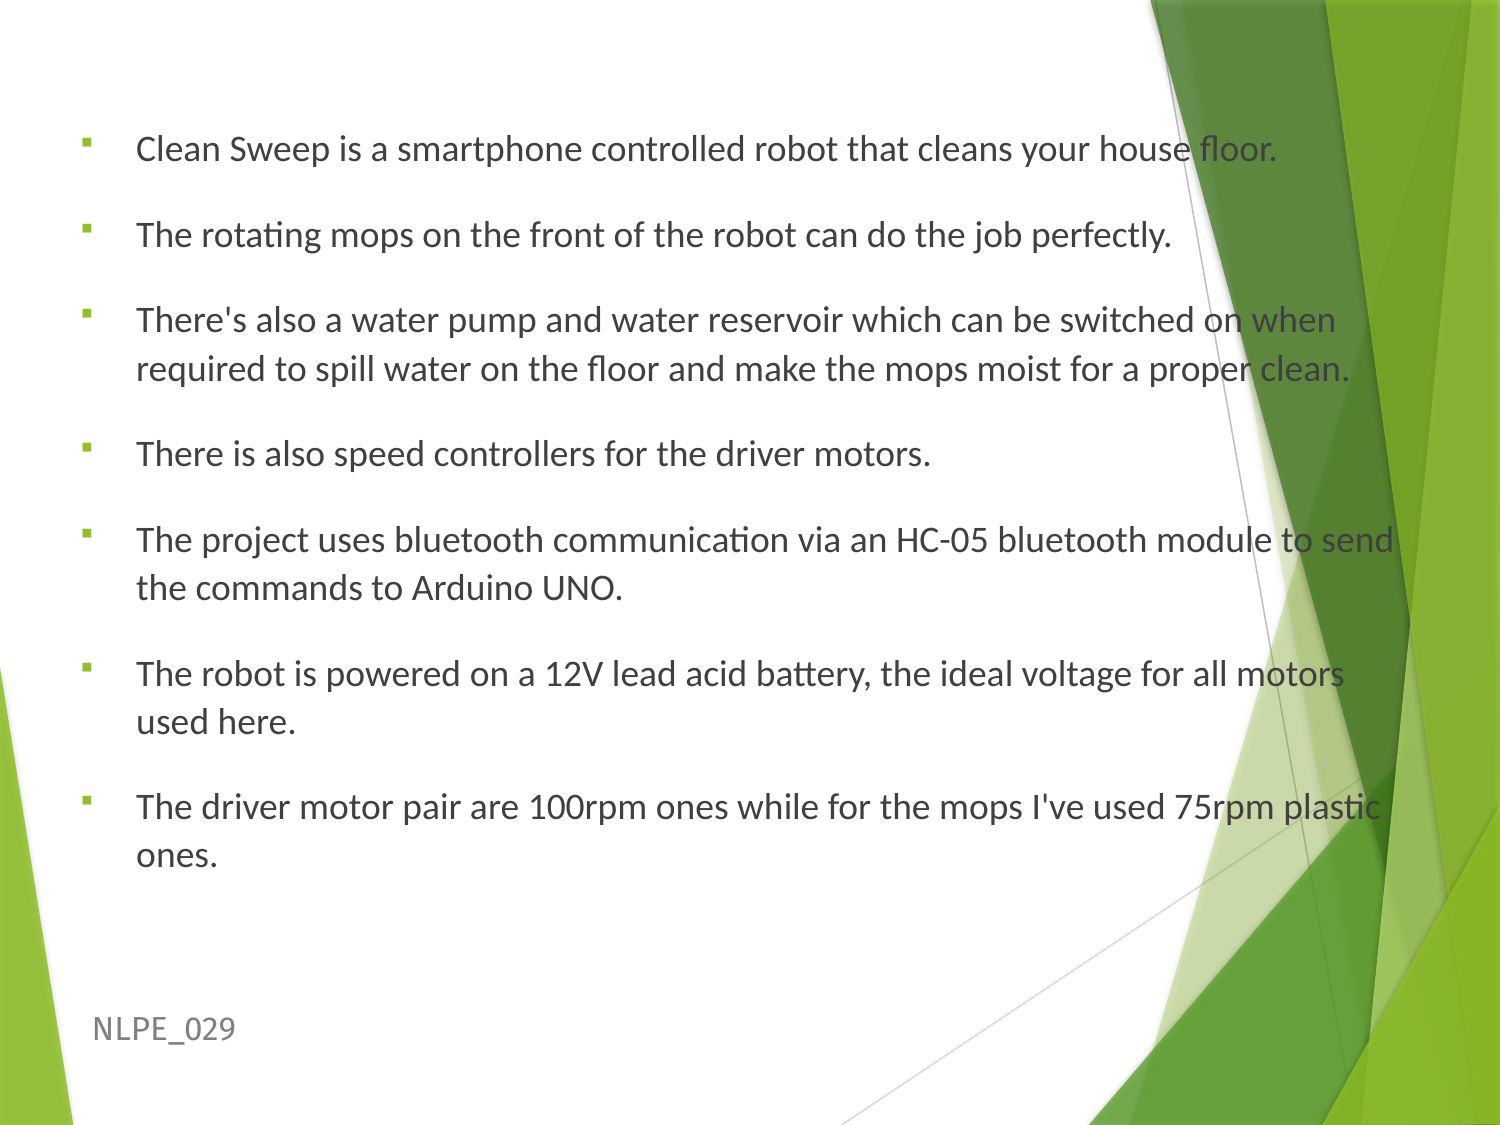

Clean Sweep is a smartphone controlled robot that cleans your house floor.
The rotating mops on the front of the robot can do the job perfectly.
There's also a water pump and water reservoir which can be switched on when required to spill water on the floor and make the mops moist for a proper clean.
There is also speed controllers for the driver motors.
The project uses bluetooth communication via an HC-05 bluetooth module to send the commands to Arduino UNO.
The robot is powered on a 12V lead acid battery, the ideal voltage for all motors used here.
The driver motor pair are 100rpm ones while for the mops I've used 75rpm plastic ones.
# NLPE_029